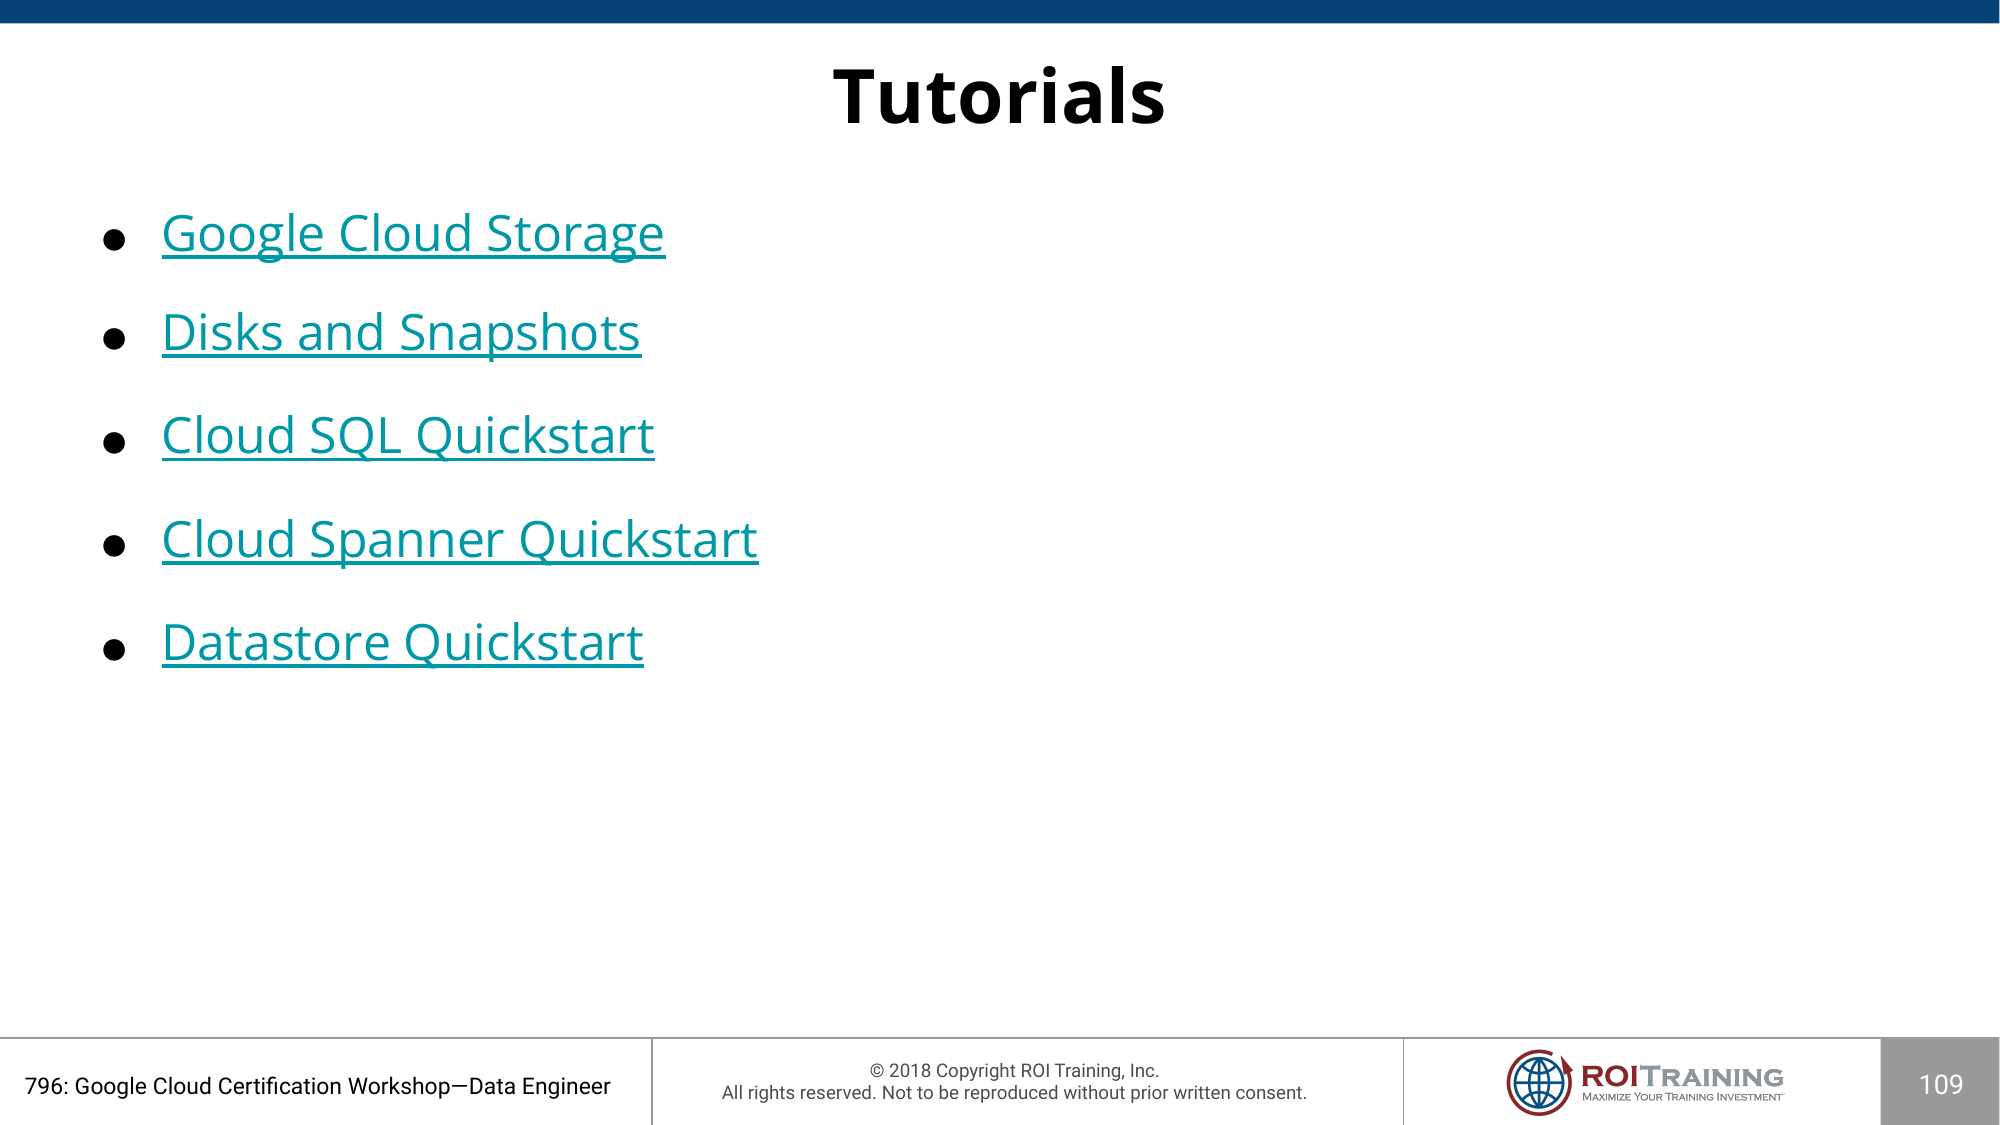

# Tutorials
Google Cloud Storage
Disks and Snapshots
Cloud SQL Quickstart
Cloud Spanner Quickstart
Datastore Quickstart